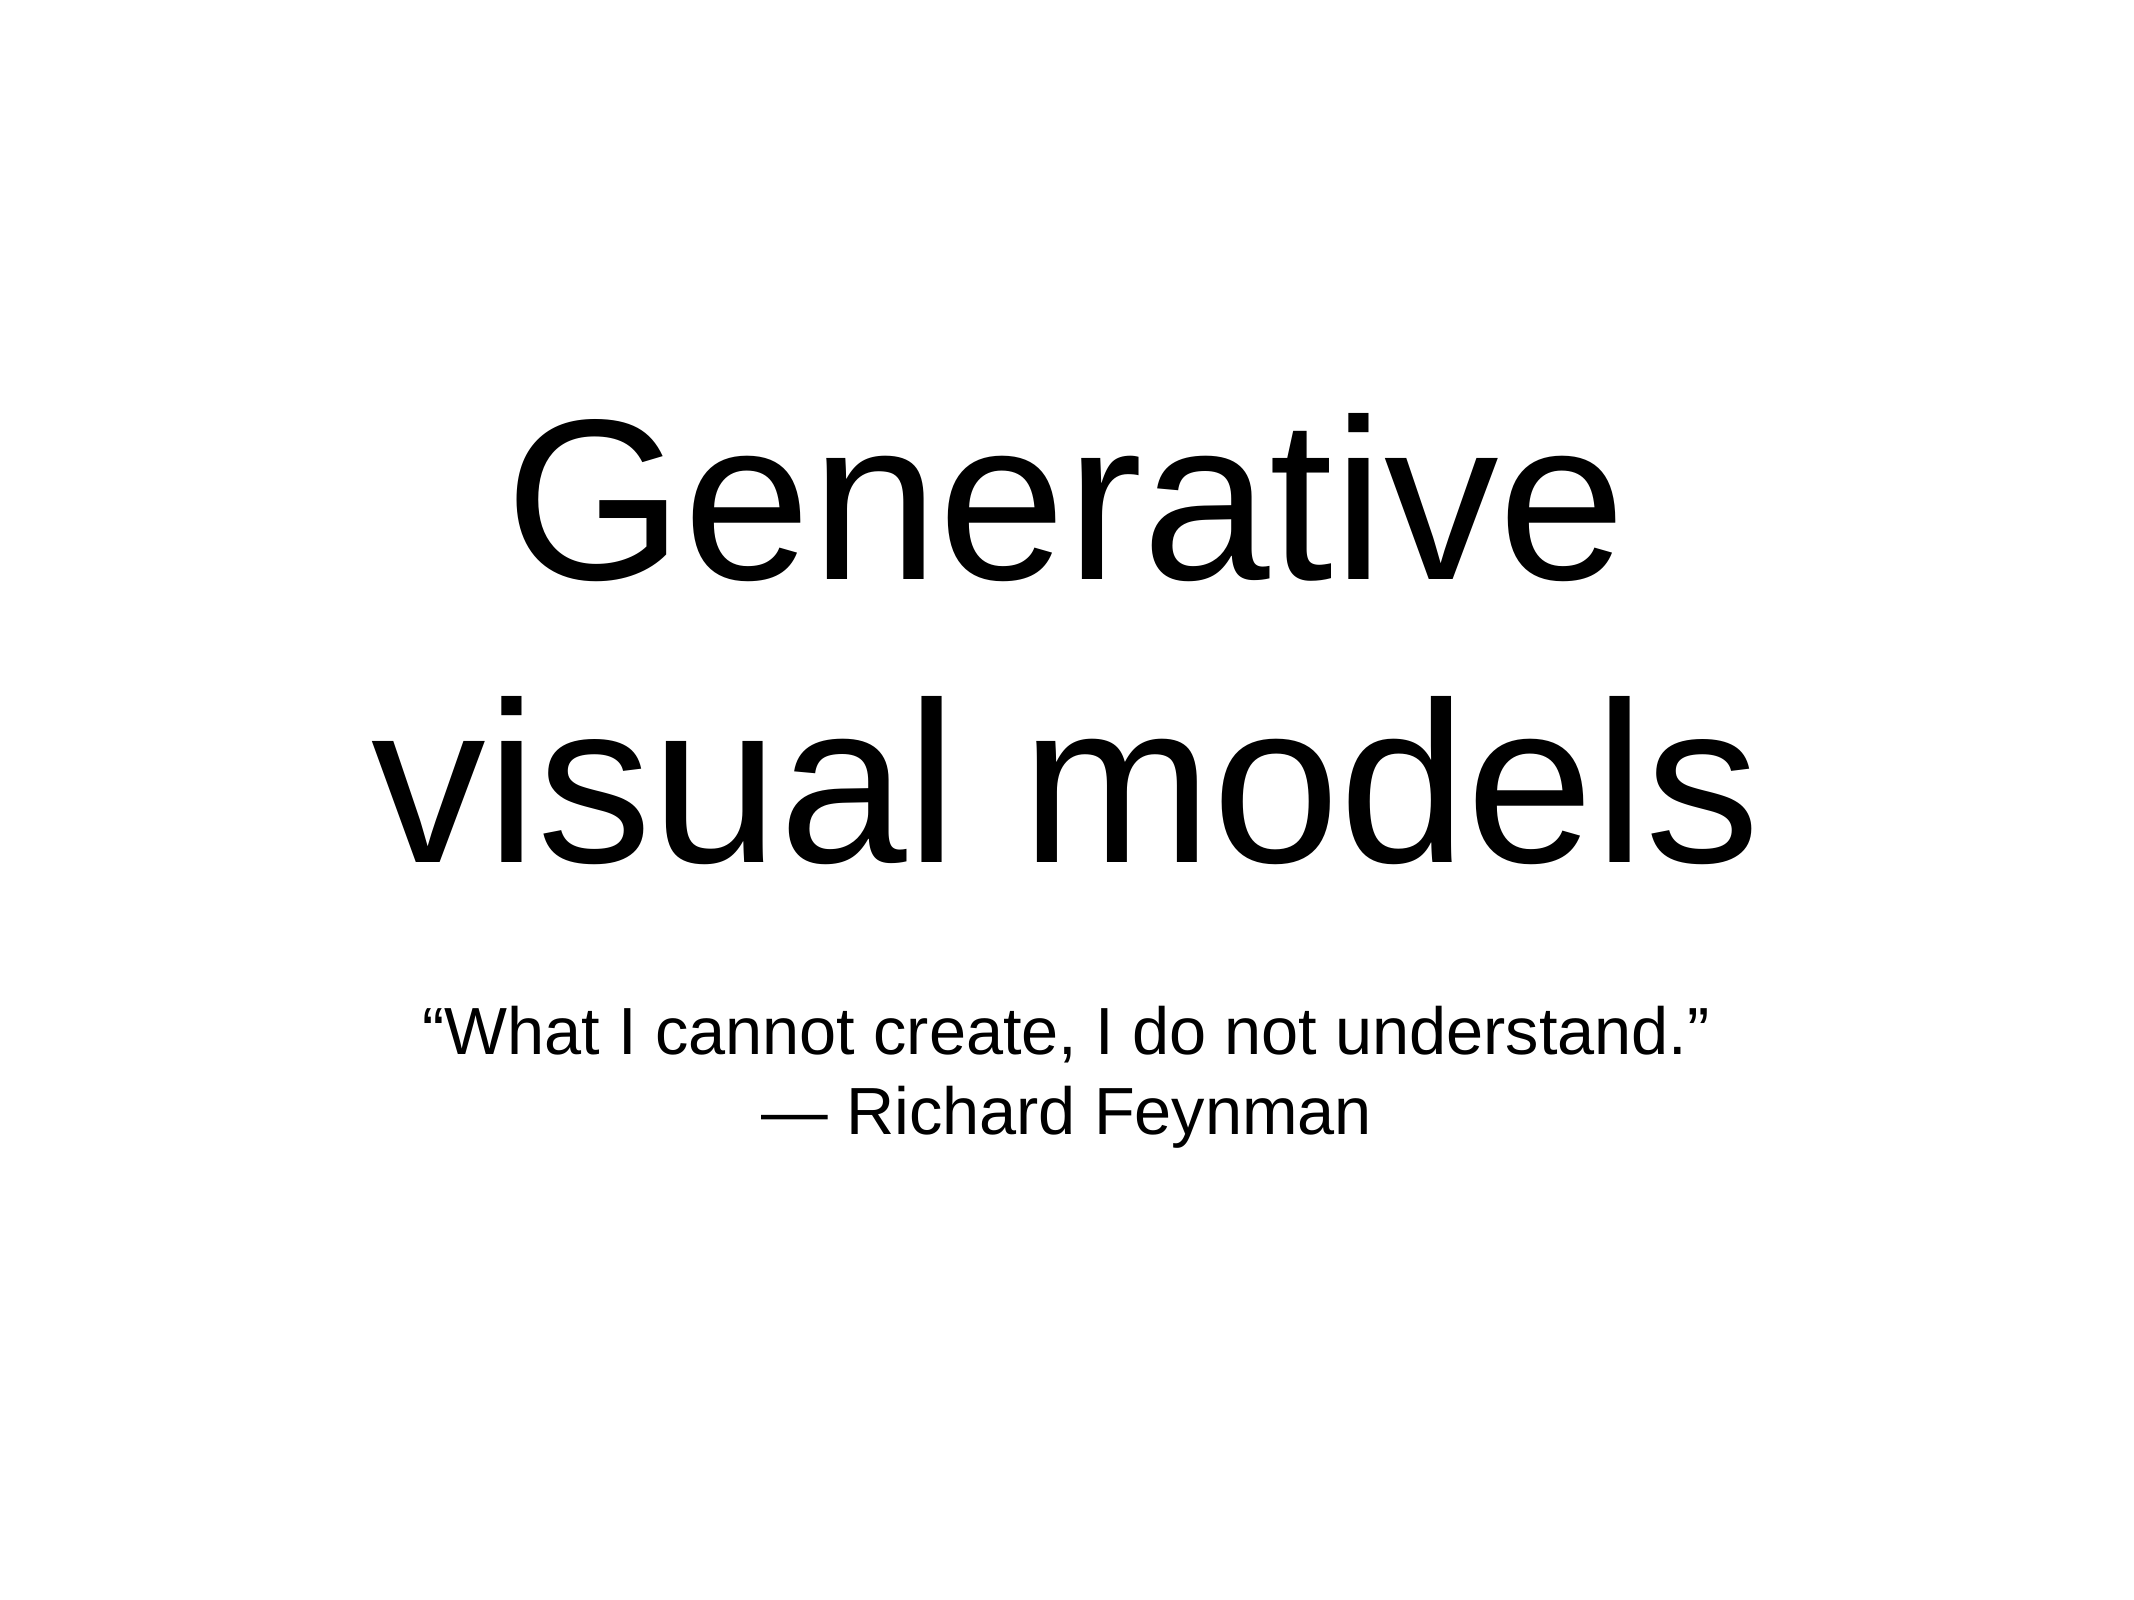

Generative
visual models
“What I cannot create, I do not understand.”
— Richard Feynman